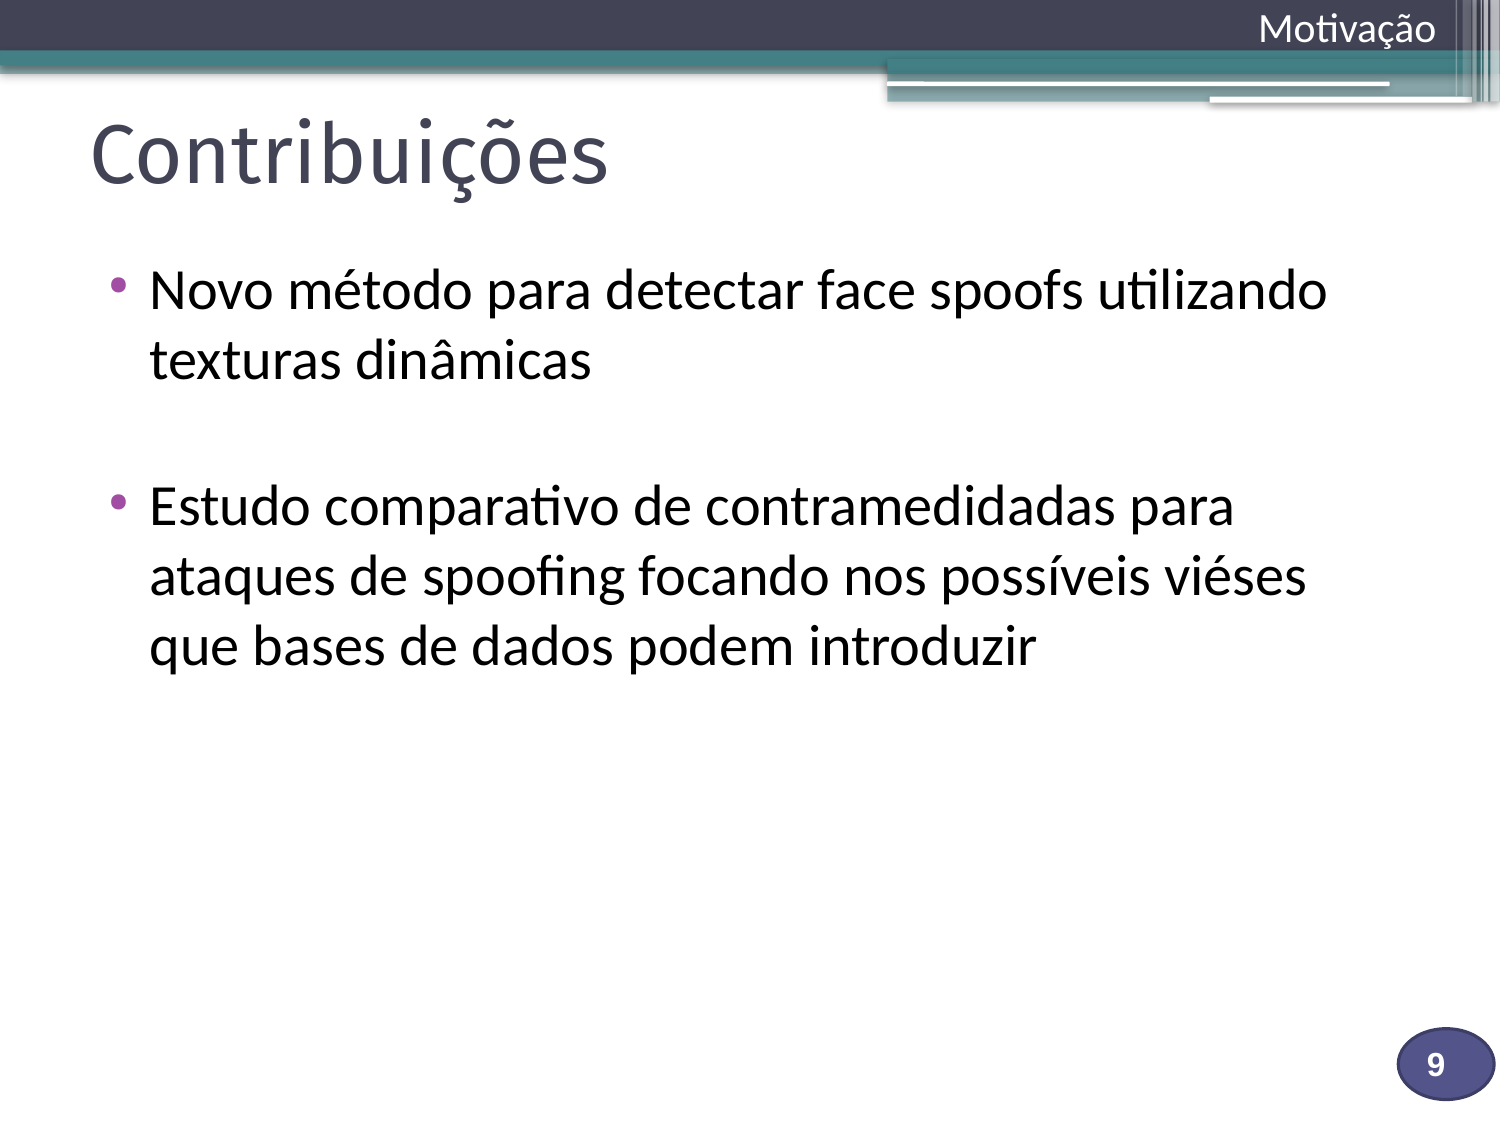

Motivação
# Contribuições
Novo método para detectar face spoofs utilizando texturas dinâmicas
Estudo comparativo de contramedidadas para ataques de spoofing focando nos possíveis viéses que bases de dados podem introduzir